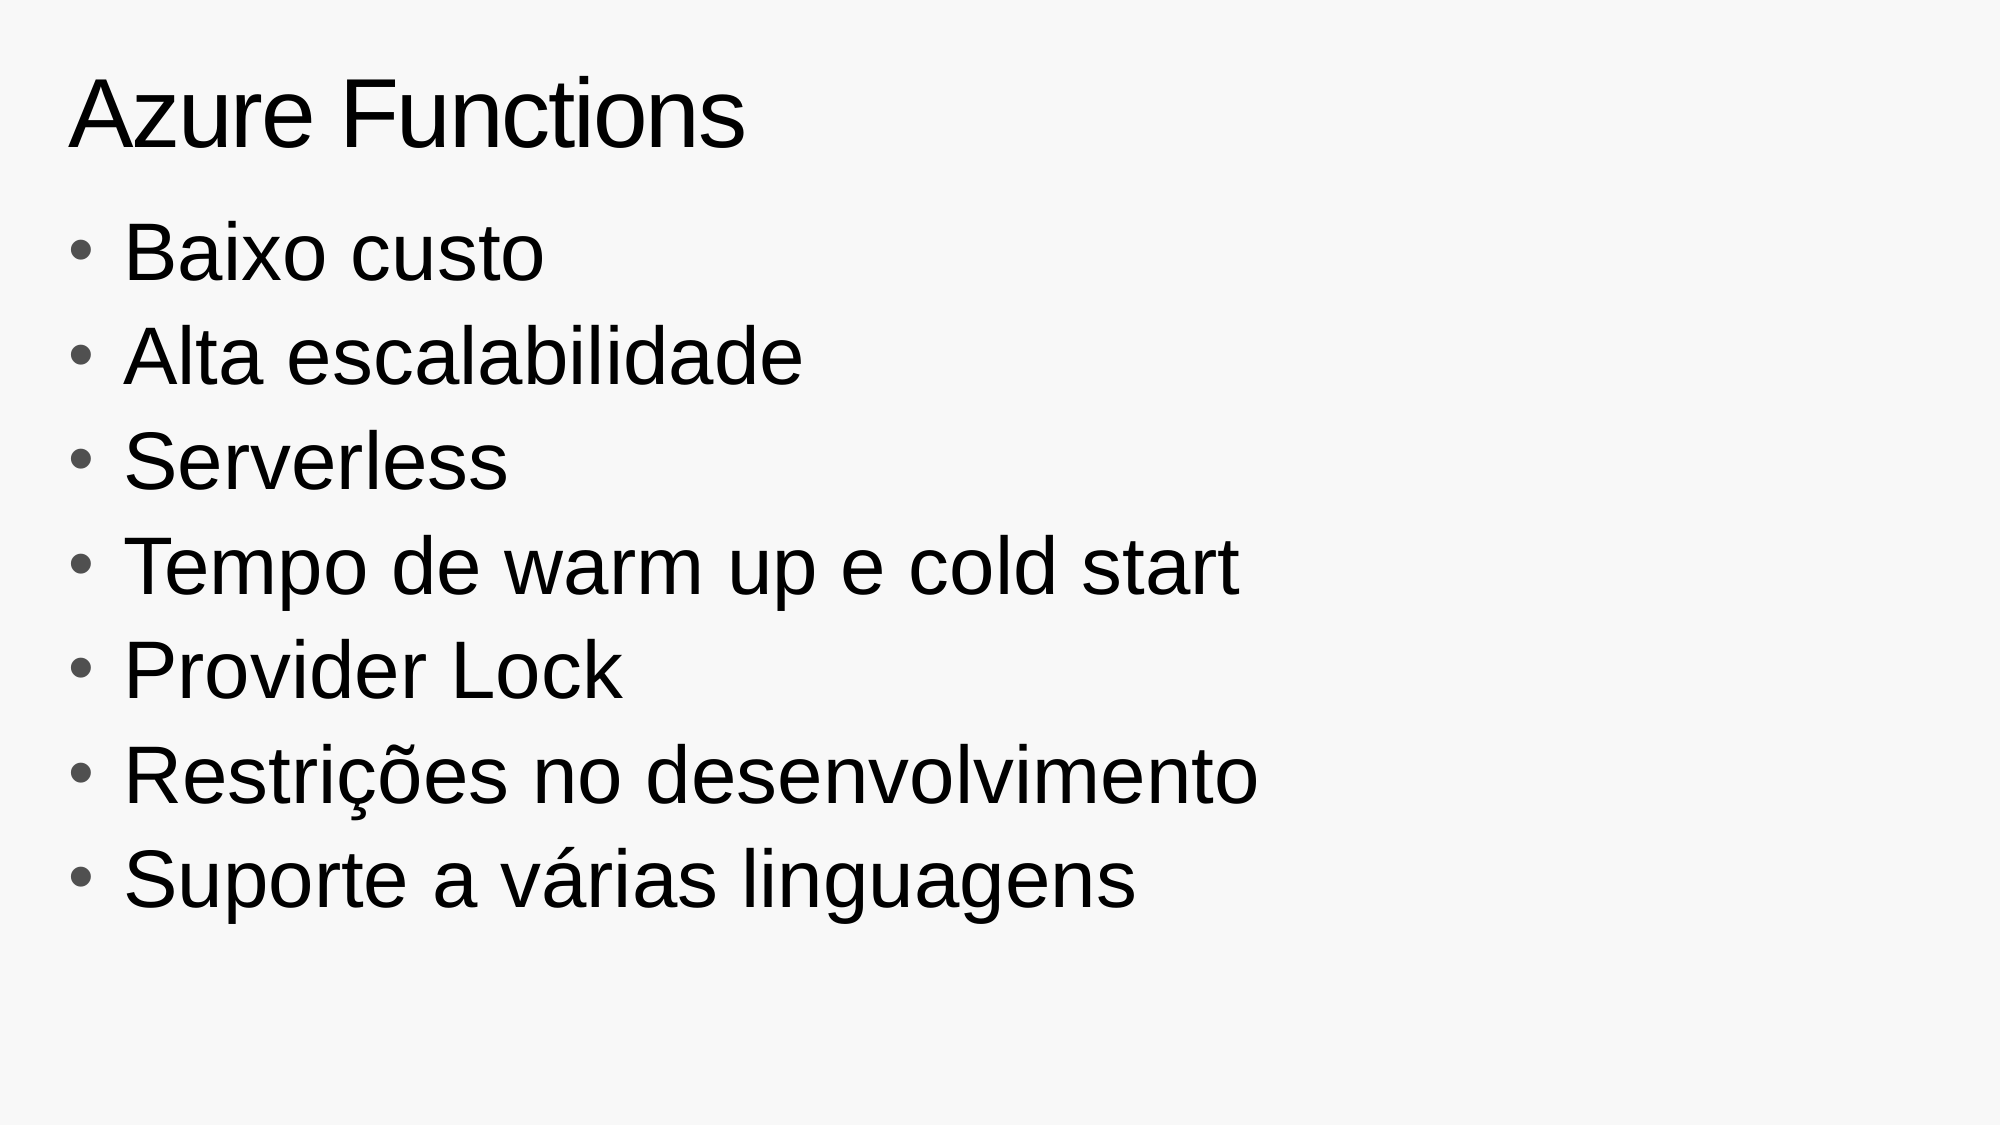

# Azure Functions
Baixo custo
Alta escalabilidade
Serverless
Tempo de warm up e cold start
Provider Lock
Restrições no desenvolvimento
Suporte a várias linguagens